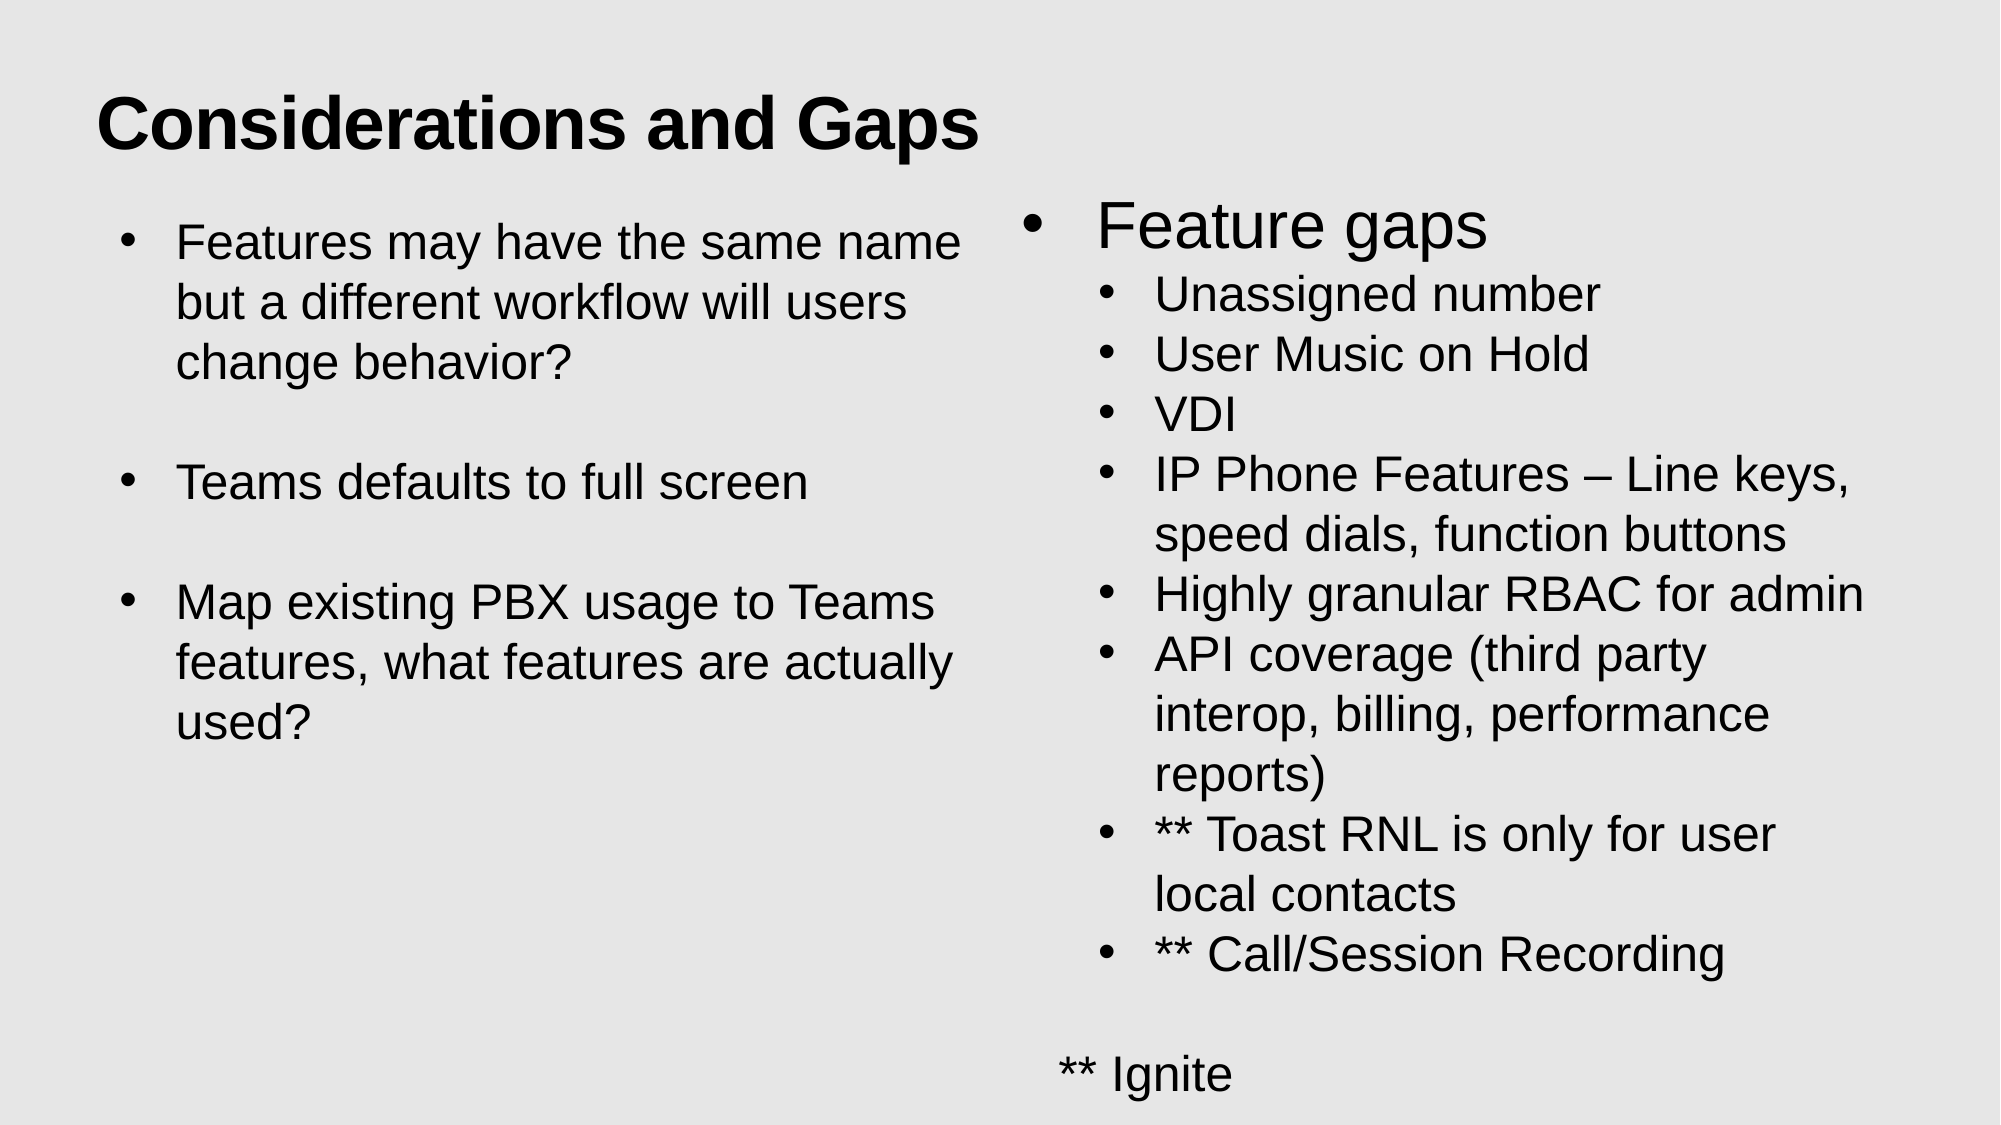

# Considerations and Gaps
Feature gaps
Unassigned number
User Music on Hold
VDI
IP Phone Features – Line keys, speed dials, function buttons
Highly granular RBAC for admin
API coverage (third party interop, billing, performance reports)
** Toast RNL is only for user local contacts
** Call/Session Recording

** Ignite

Features may have the same name but a different workflow will users change behavior?

Teams defaults to full screen

Map existing PBX usage to Teams features, what features are actually used?